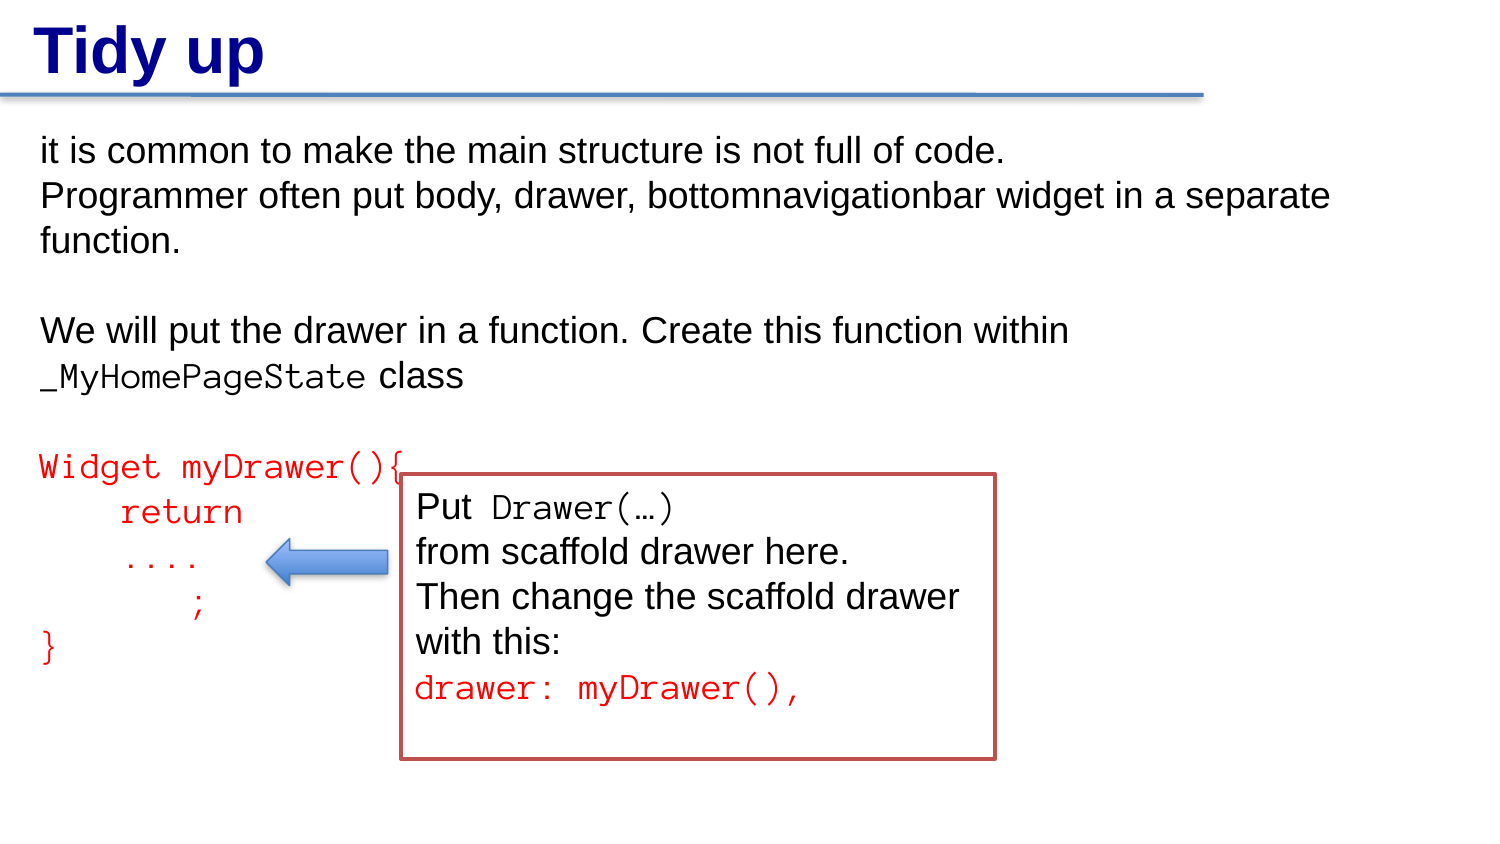

# Tidy up

it is common to make the main structure is not full of code.
Programmer often put body, drawer, bottomnavigationbar widget in a separate function.

We will put the drawer in a function. Create this function within _MyHomePageState class

Widget myDrawer(){
    return
    ....
	;
}

Put  Drawer(…)
from scaffold drawer here.
Then change the scaffold drawer with this:
drawer: myDrawer(),